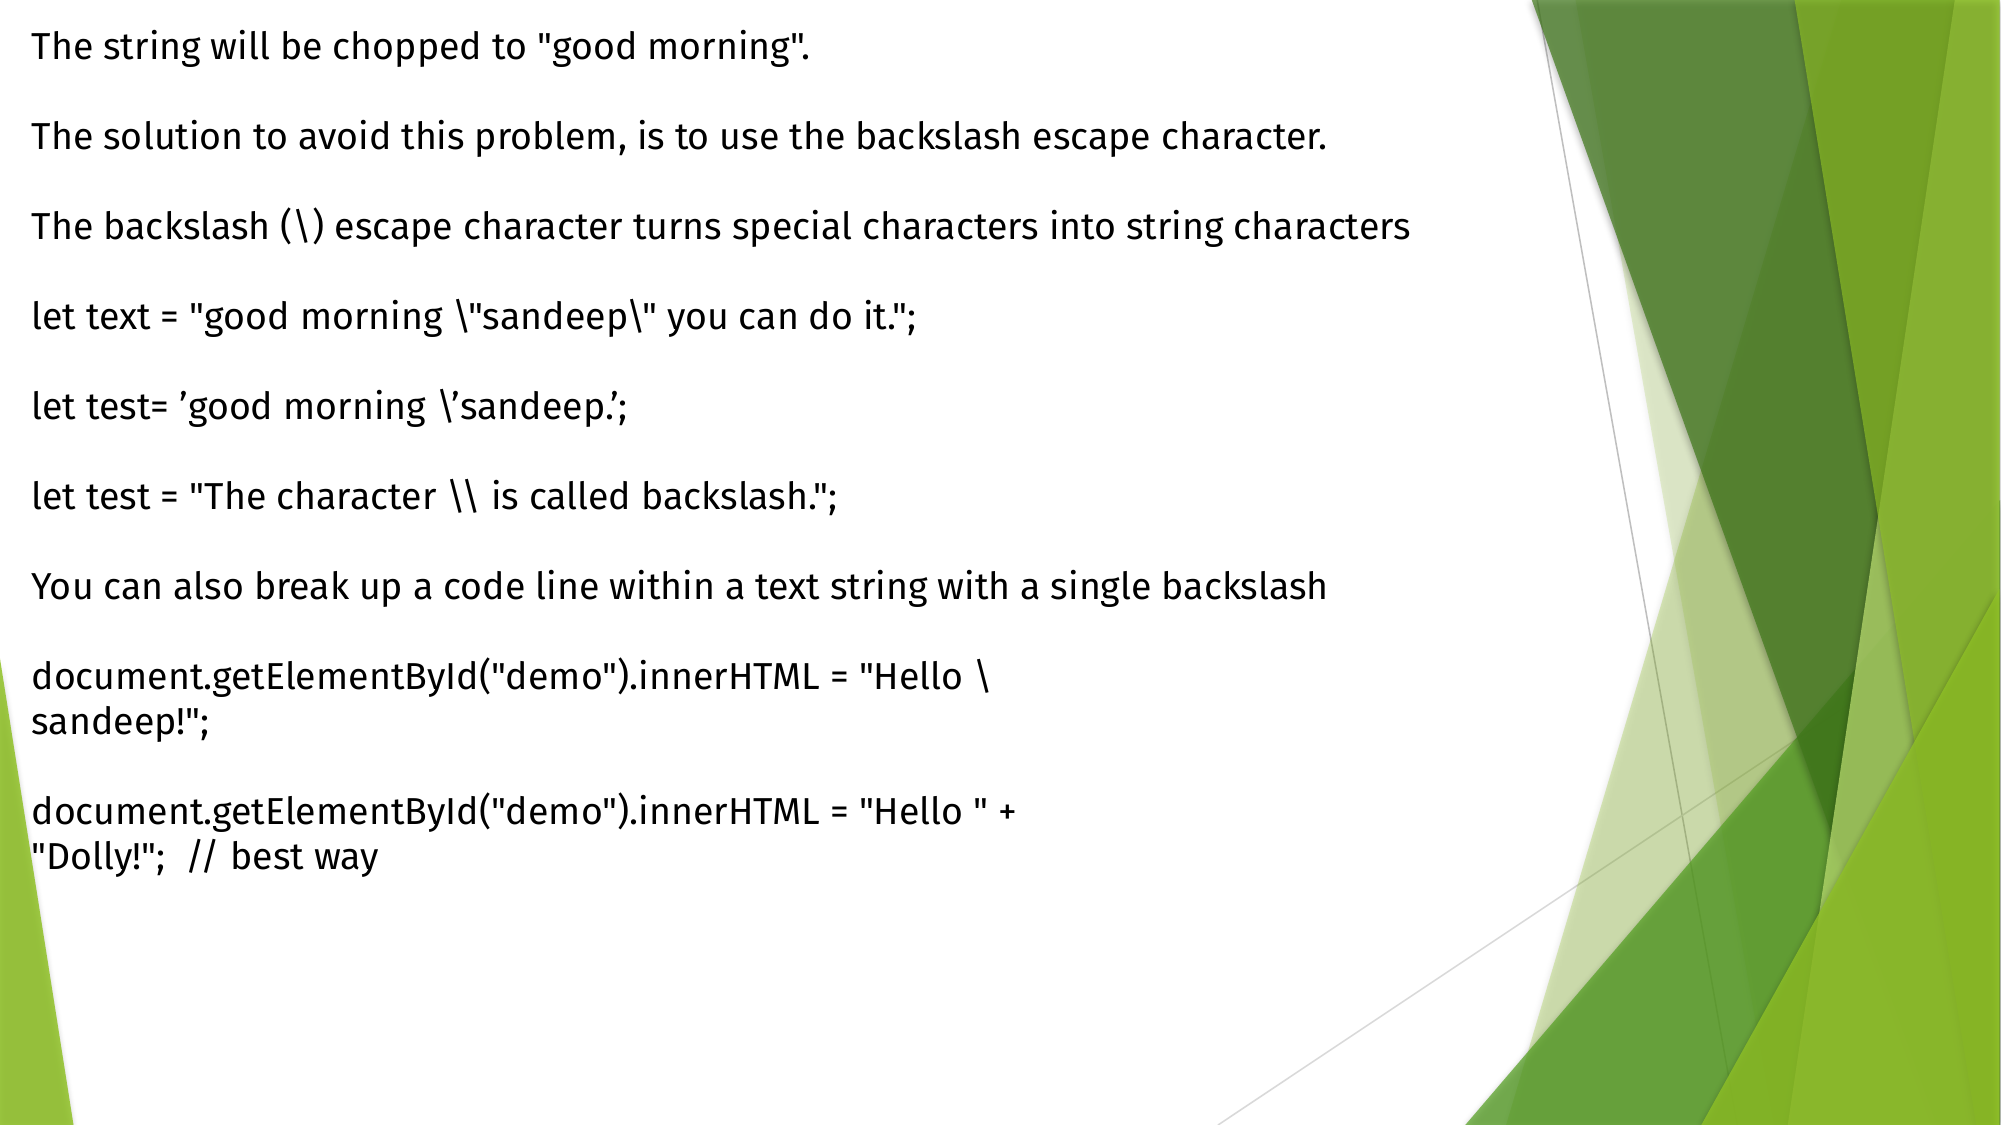

The string will be chopped to "good morning".

The solution to avoid this problem, is to use the backslash escape character.

The backslash (\) escape character turns special characters into string characters

let text = "good morning \"sandeep\" you can do it.";

let test= ’good morning \’sandeep.’;

let test = "The character \\ is called backslash.";

You can also break up a code line within a text string with a single backslash

document.getElementById("demo").innerHTML = "Hello \
sandeep!";

document.getElementById("demo").innerHTML = "Hello " +
"Dolly!";  // best way